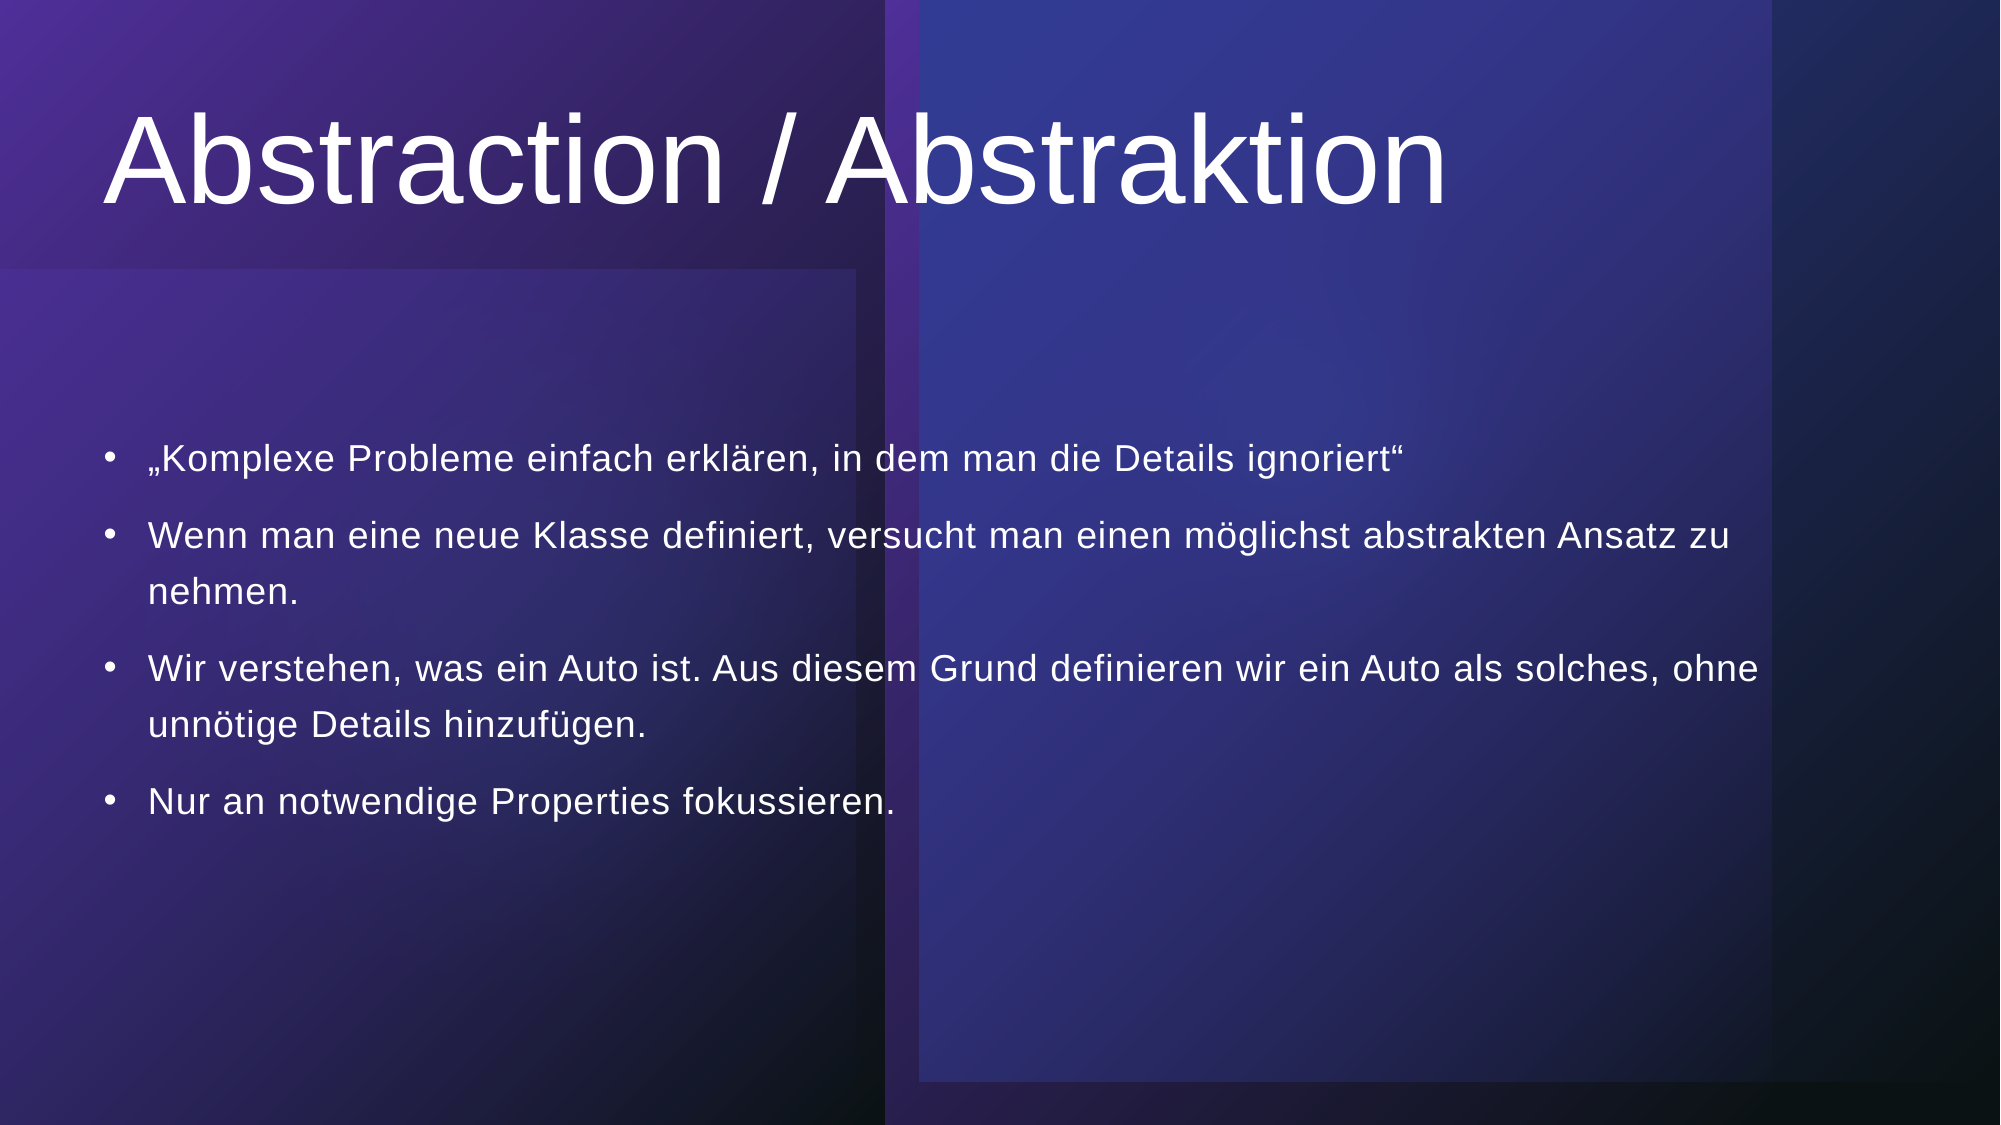

# Abstraction / Abstraktion
„Komplexe Probleme einfach erklären, in dem man die Details ignoriert“
Wenn man eine neue Klasse definiert, versucht man einen möglichst abstrakten Ansatz zu nehmen.
Wir verstehen, was ein Auto ist. Aus diesem Grund definieren wir ein Auto als solches, ohne unnötige Details hinzufügen.
Nur an notwendige Properties fokussieren.